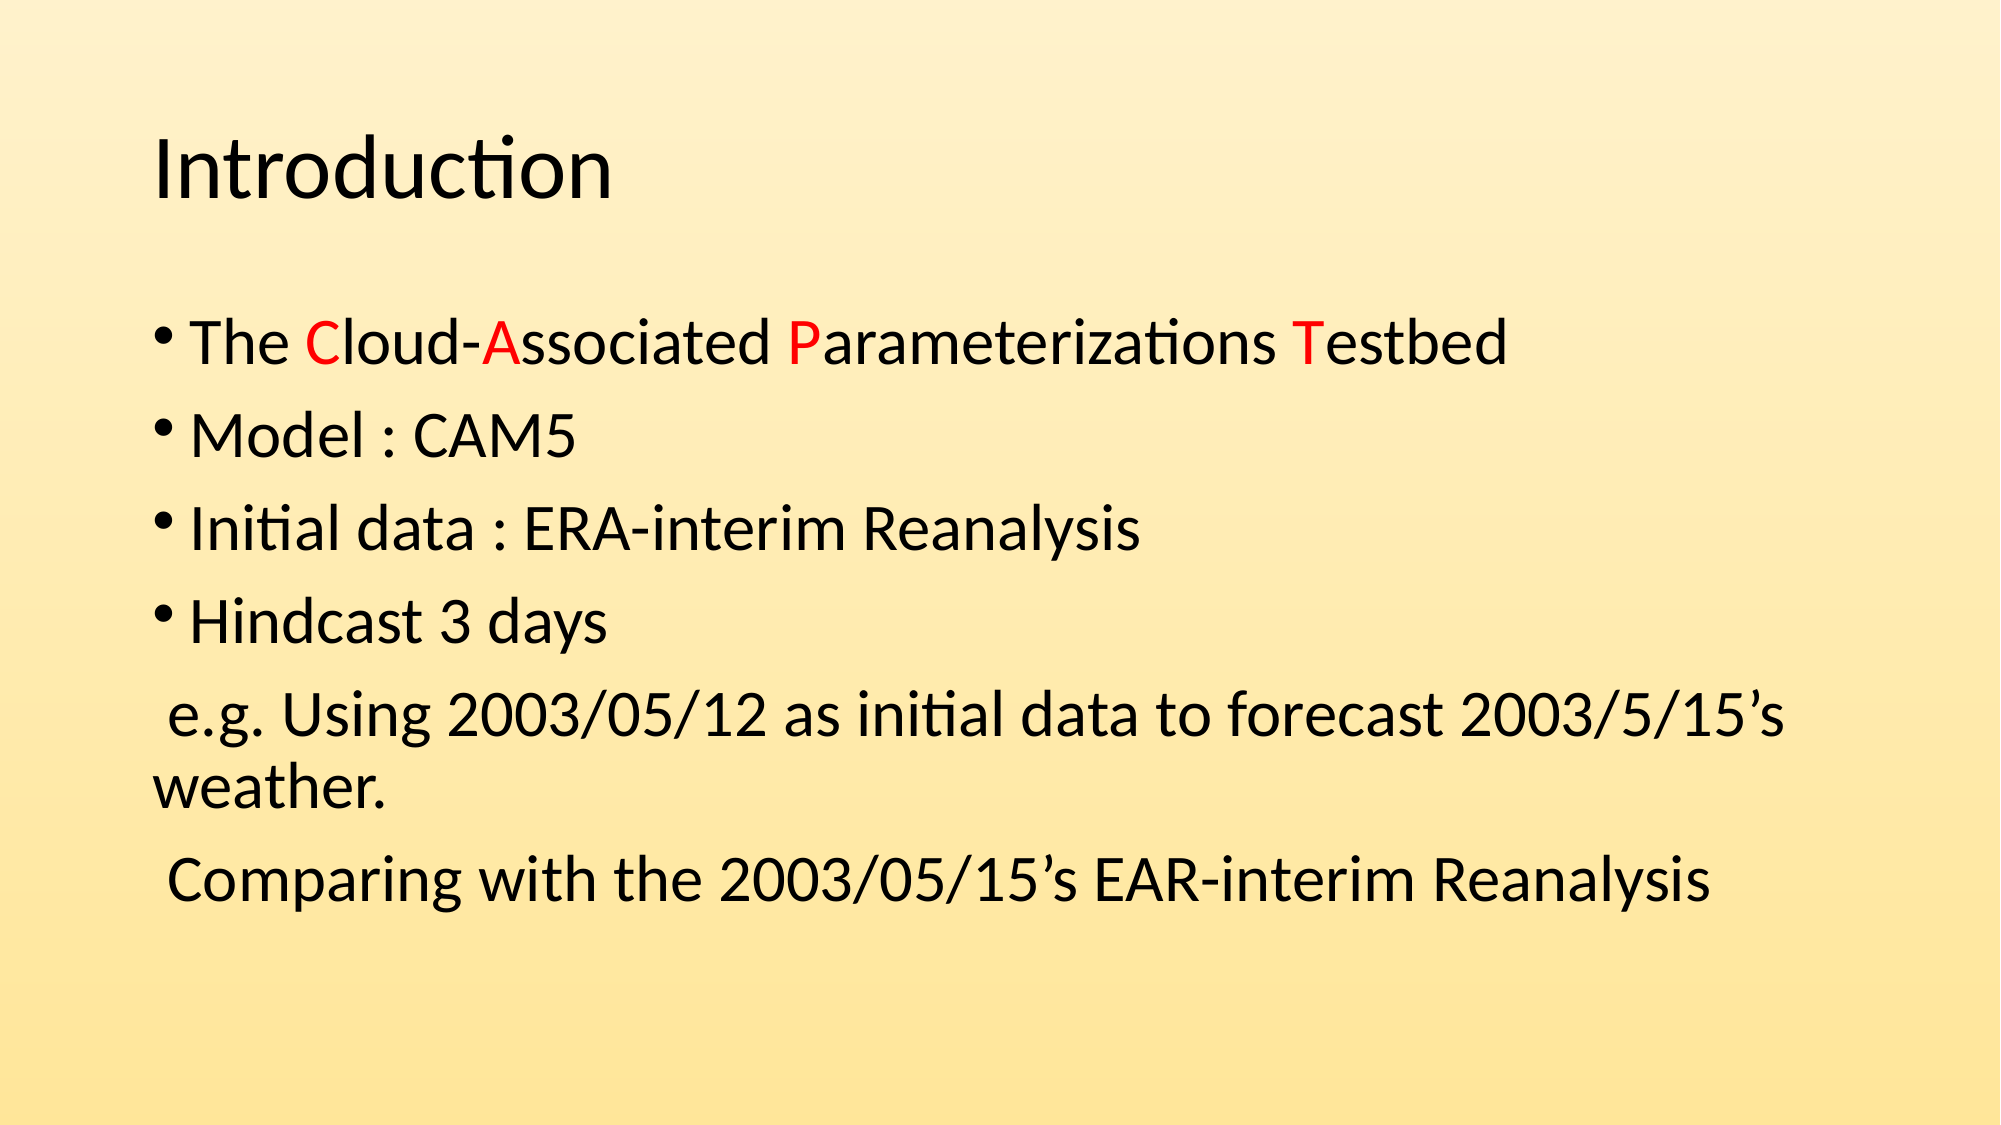

# Introduction
The Cloud-Associated Parameterizations Testbed
Model : CAM5
Initial data : ERA-interim Reanalysis
Hindcast 3 days
 e.g. Using 2003/05/12 as initial data to forecast 2003/5/15’s weather.
 Comparing with the 2003/05/15’s EAR-interim Reanalysis